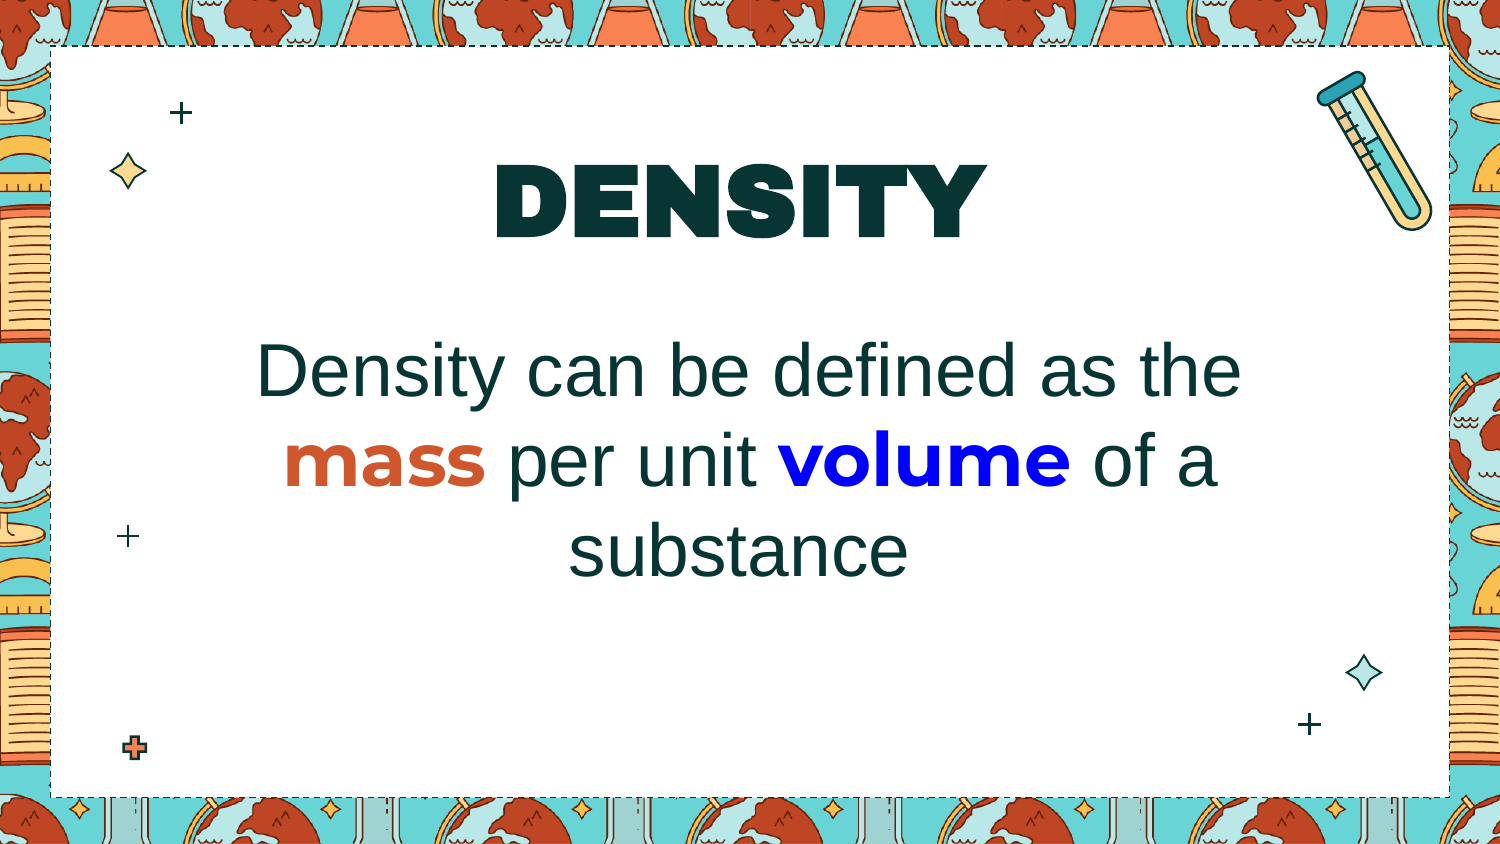

DENSITY

Density can be defined as the mass per unit volume of a substance